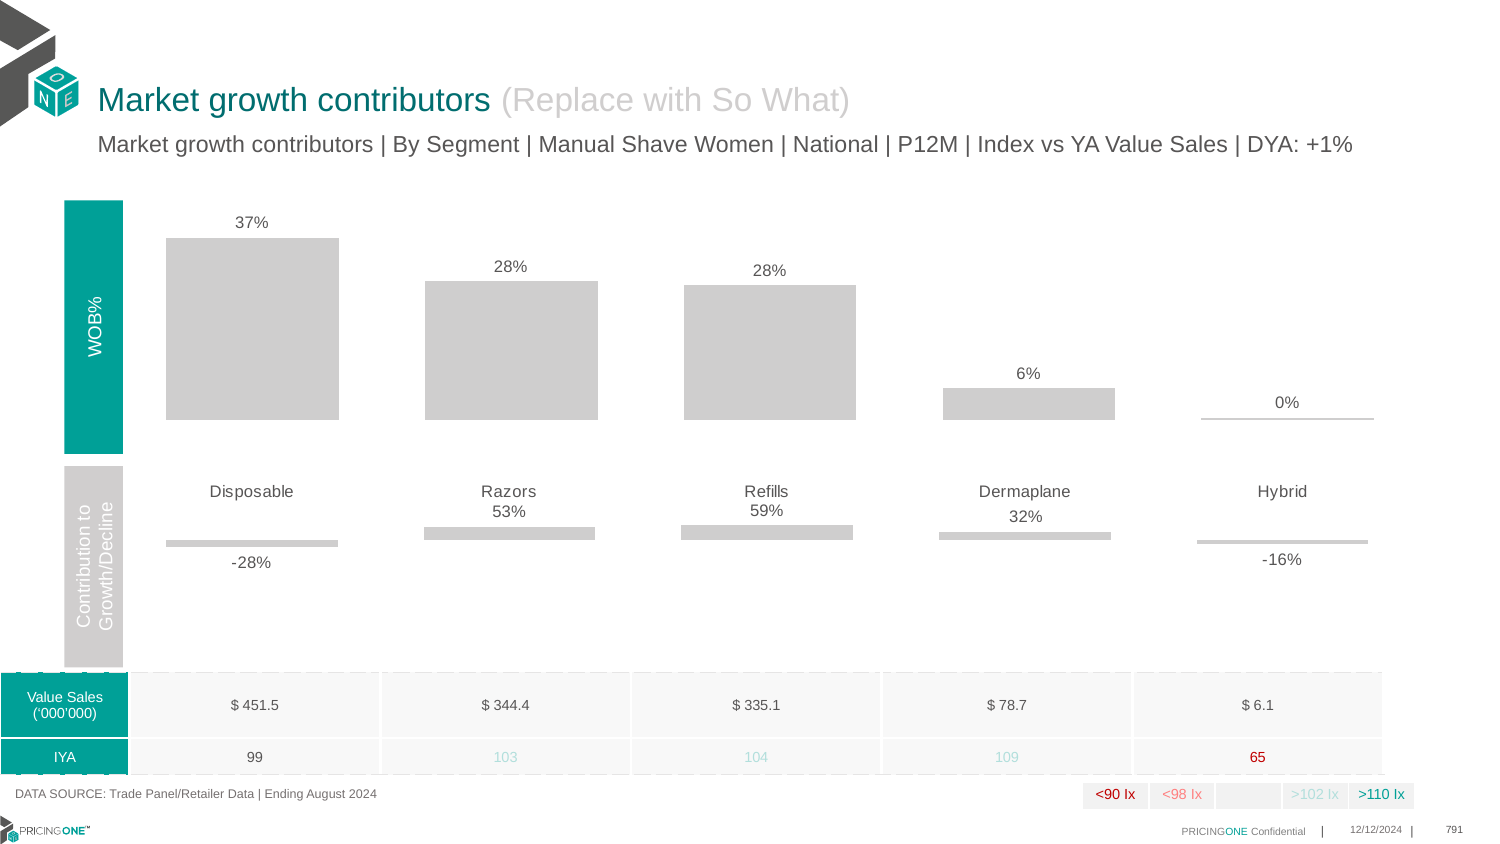

# Market growth contributors (Replace with So What)
Market growth contributors | By Segment | Manual Shave Women | National | P12M | Index vs YA Value Sales | DYA: +1%

### Chart

| Category | WoB % |
|---|---|
| Disposable | 0.37135869069512195 |
| Razors | 0.2832558705950842 |
| Refills | 0.275657227917267 |
| Dermaplane | 0.06474601593368666 |
| Hybrid | 0.0049821948588402 |
WOB%

### Chart

| Category | Growth Contribution |
|---|---|
| Disposable | -0.2826612381691971 |
| Razors | 0.5298583562296793 |
| Refills | 0.587524537442894 |
| Dermaplane | 0.32193627881133835 |
| Hybrid | -0.15665793431471453 |
Contribution to Growth/Decline
| Value Sales (‘000’000) | $ 451.5 | $ 344.4 | $ 335.1 | $ 78.7 | $ 6.1 |
| --- | --- | --- | --- | --- | --- |
| IYA | 99 | 103 | 104 | 109 | 65 |
DATA SOURCE: Trade Panel/Retailer Data | Ending August 2024
| <90 Ix | <98 Ix |  | >102 Ix | >110 Ix |
| --- | --- | --- | --- | --- |

12/12/2024
791